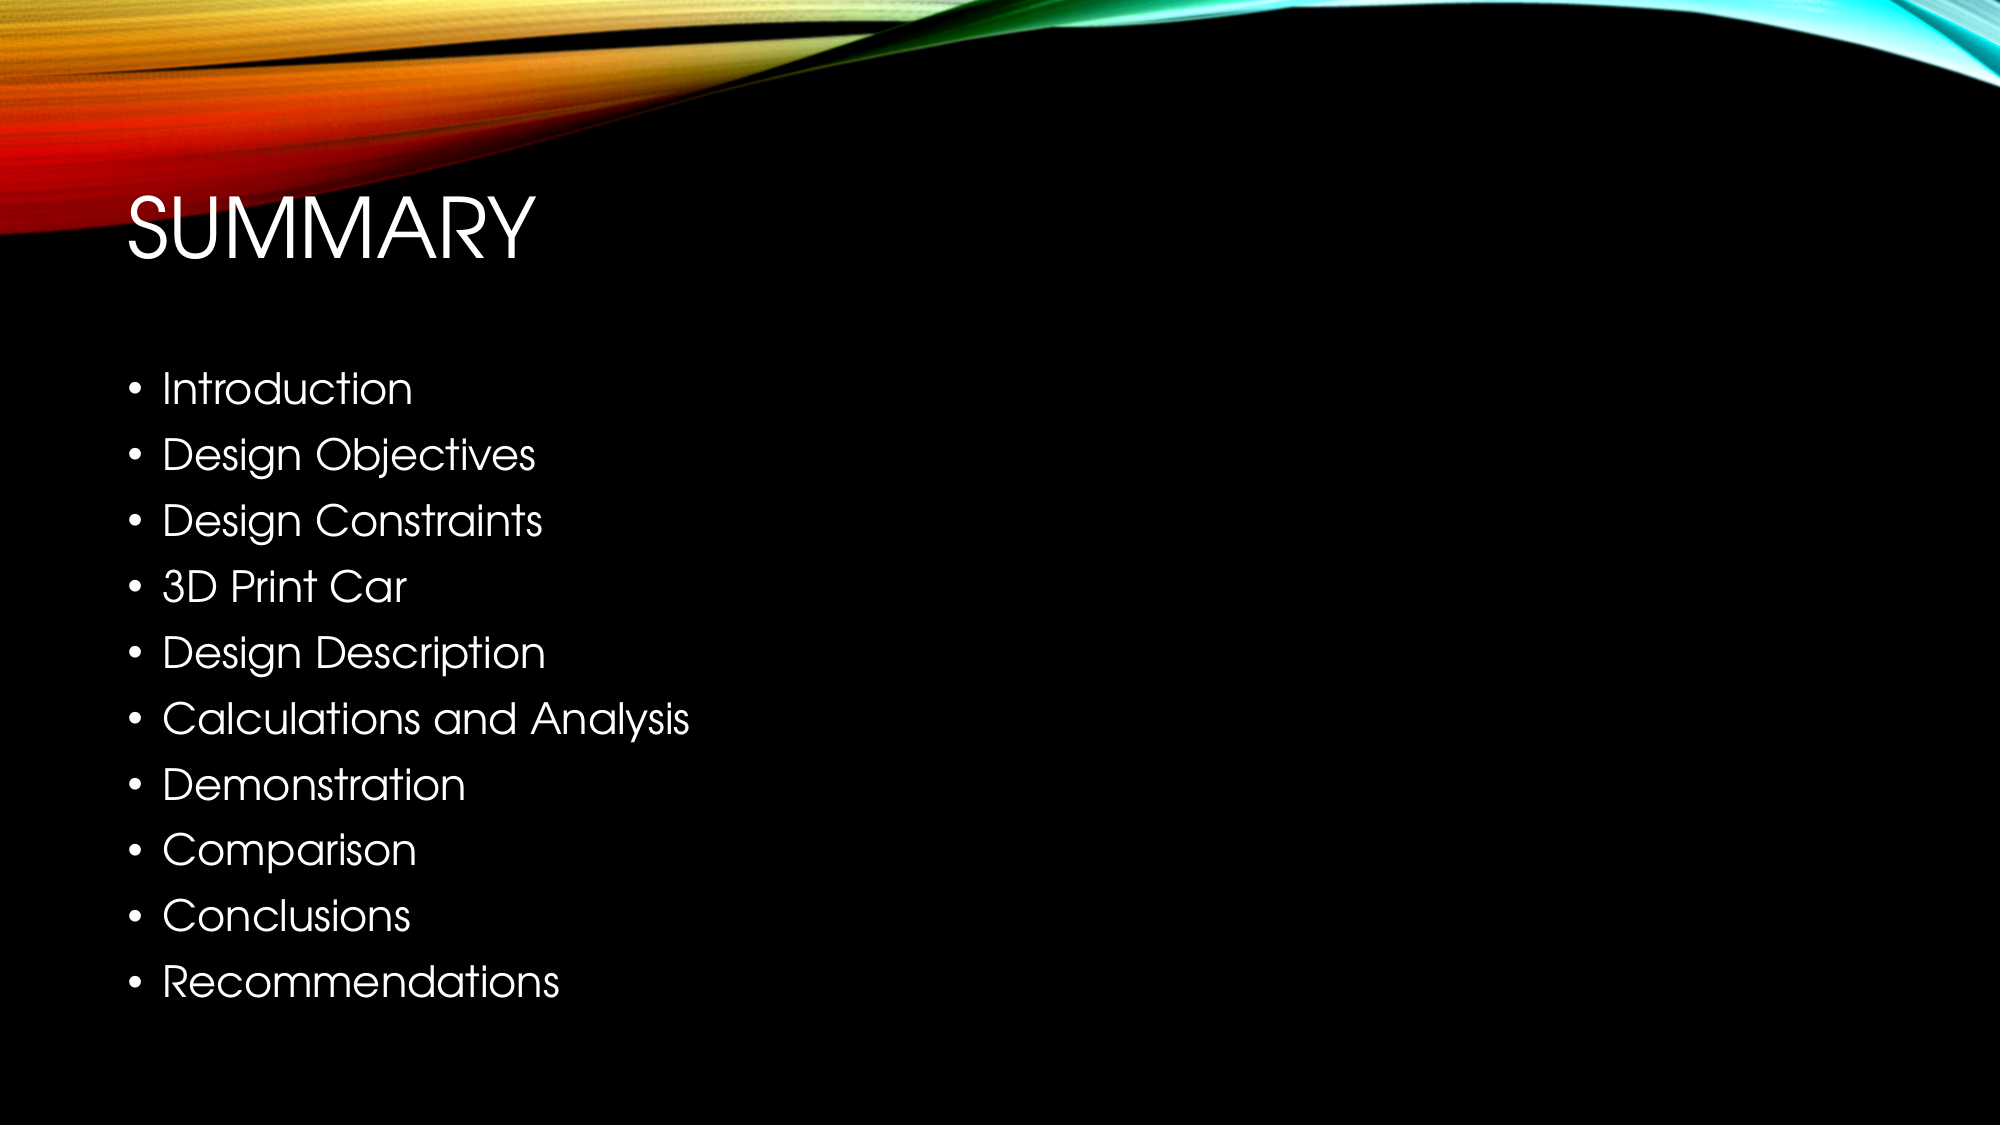

# Summary
Introduction
Design Objectives
Design Constraints
3D Print Car
Design Description
Calculations and Analysis
Demonstration
Comparison
Conclusions
Recommendations